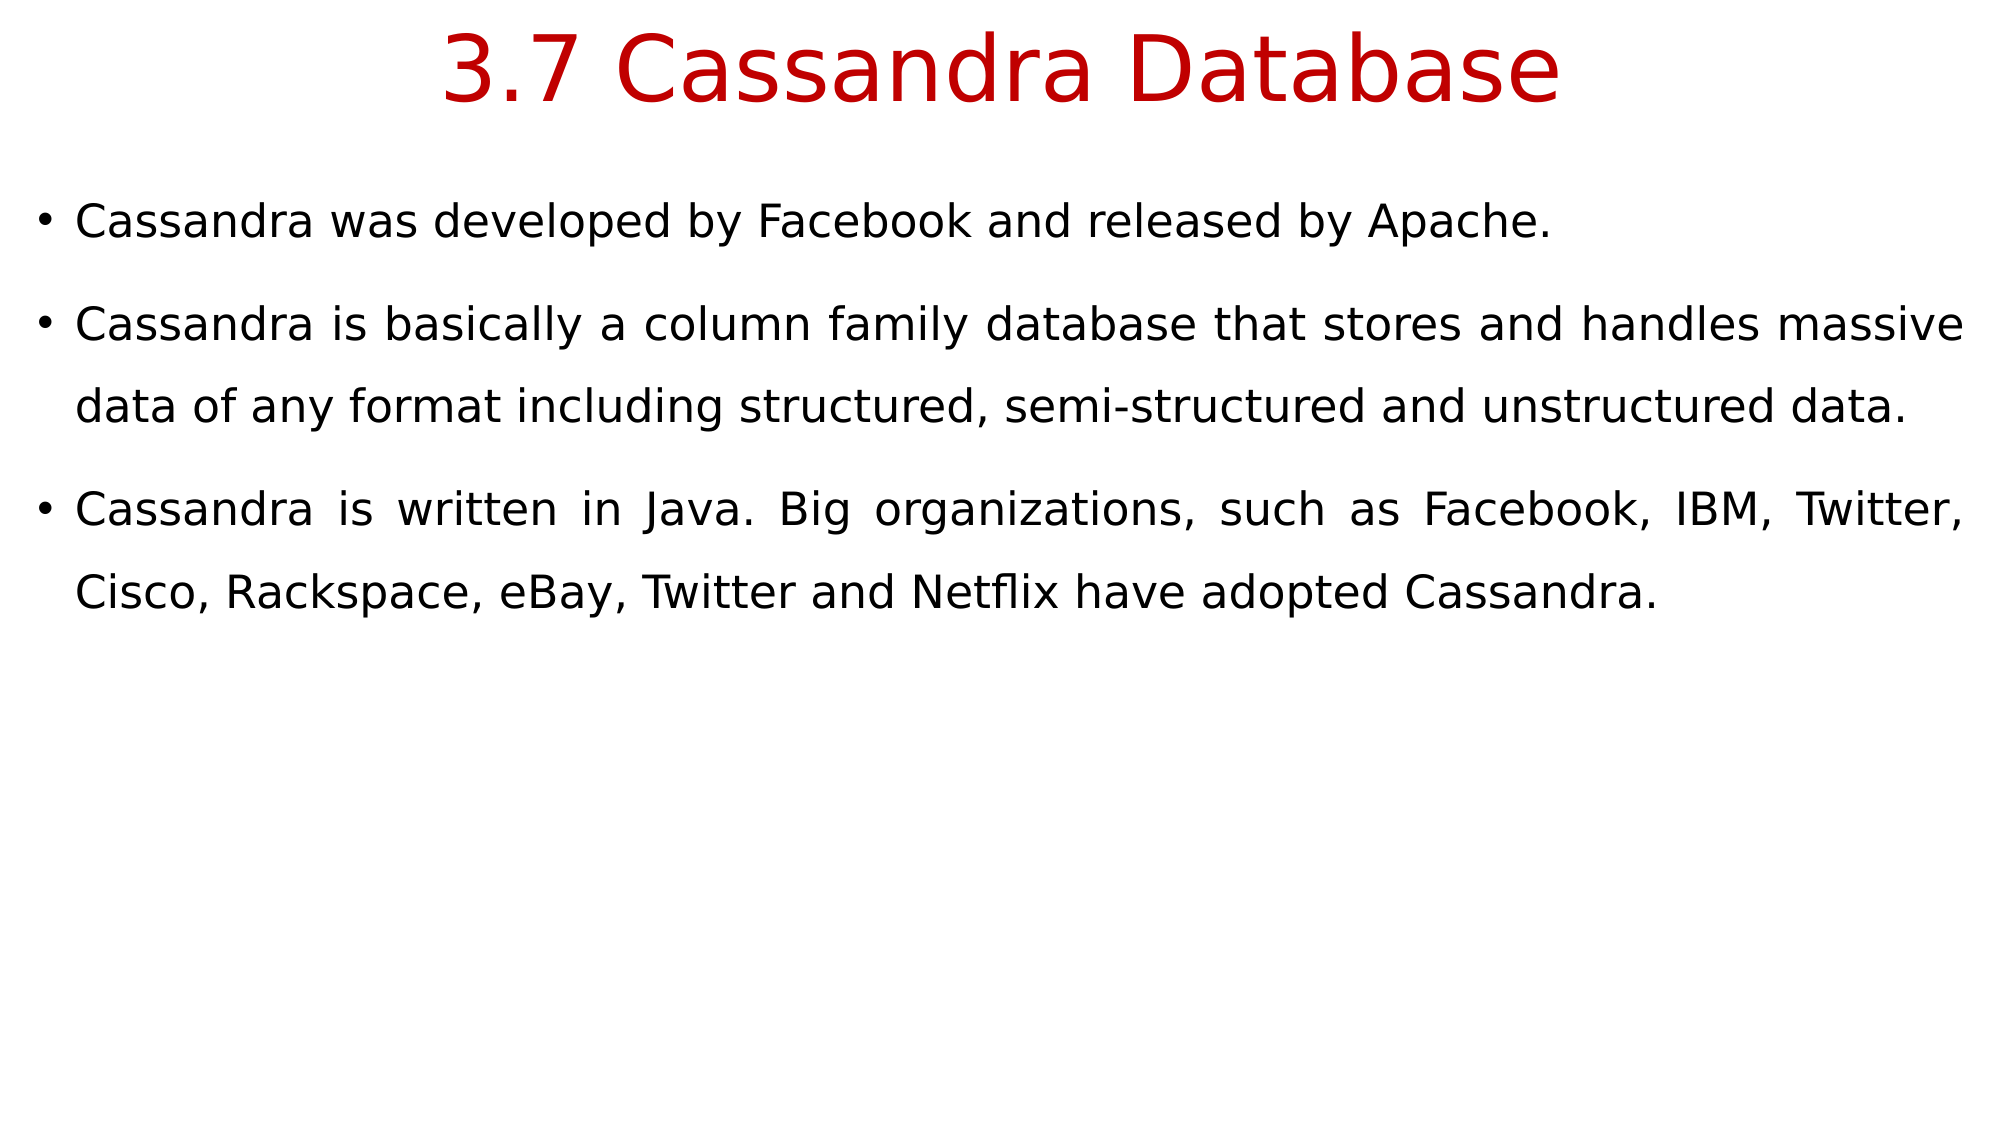

# 3.7 Cassandra Database
Cassandra was developed by Facebook and released by Apache.
Cassandra is basically a column family database that stores and handles massive data of any format including structured, semi-structured and unstructured data.
Cassandra is written in Java. Big organizations, such as Facebook, IBM, Twitter, Cisco, Rackspace, eBay, Twitter and Netflix have adopted Cassandra.